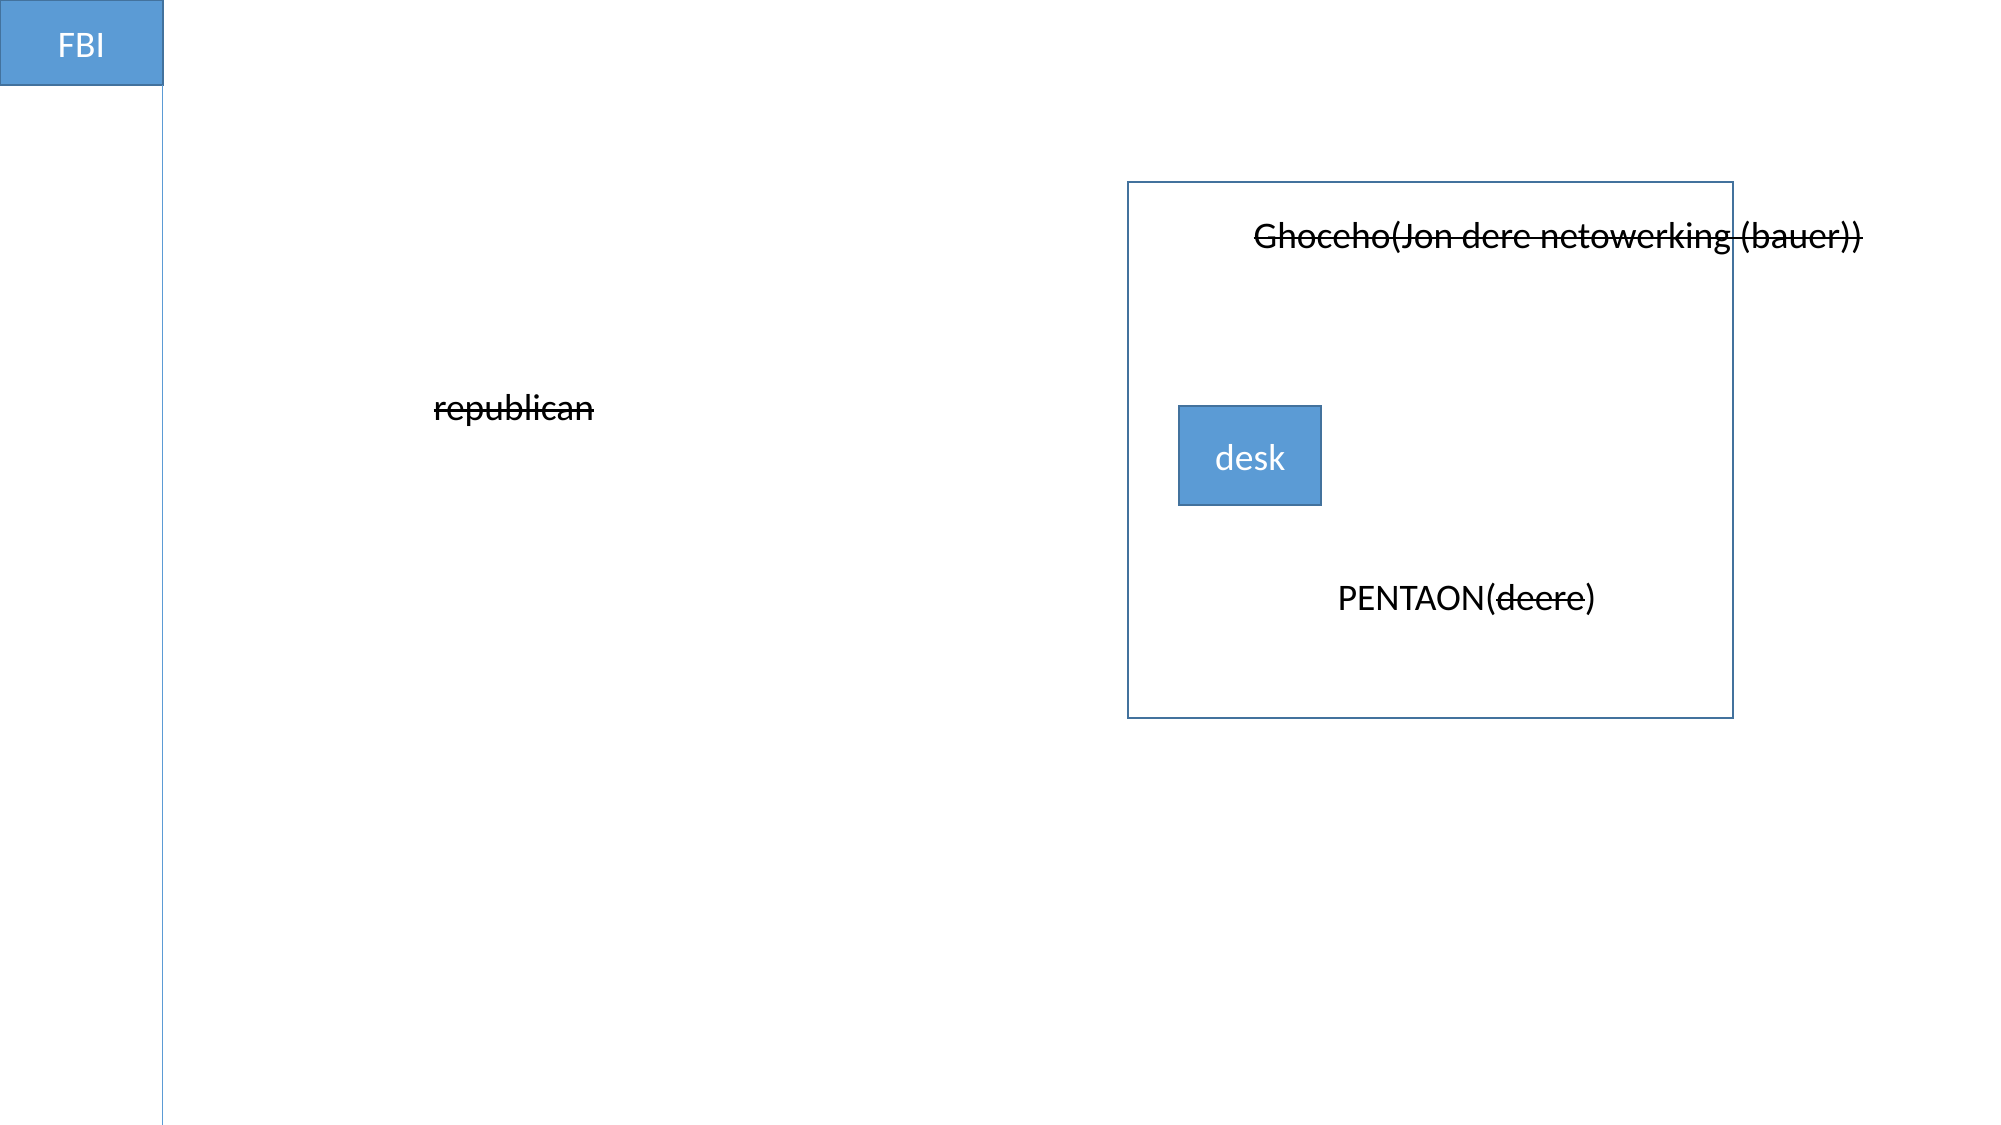

FBI

Ghoceho(Jon dere netowerking (bauer))
republican
desk
PENTAON(deere)